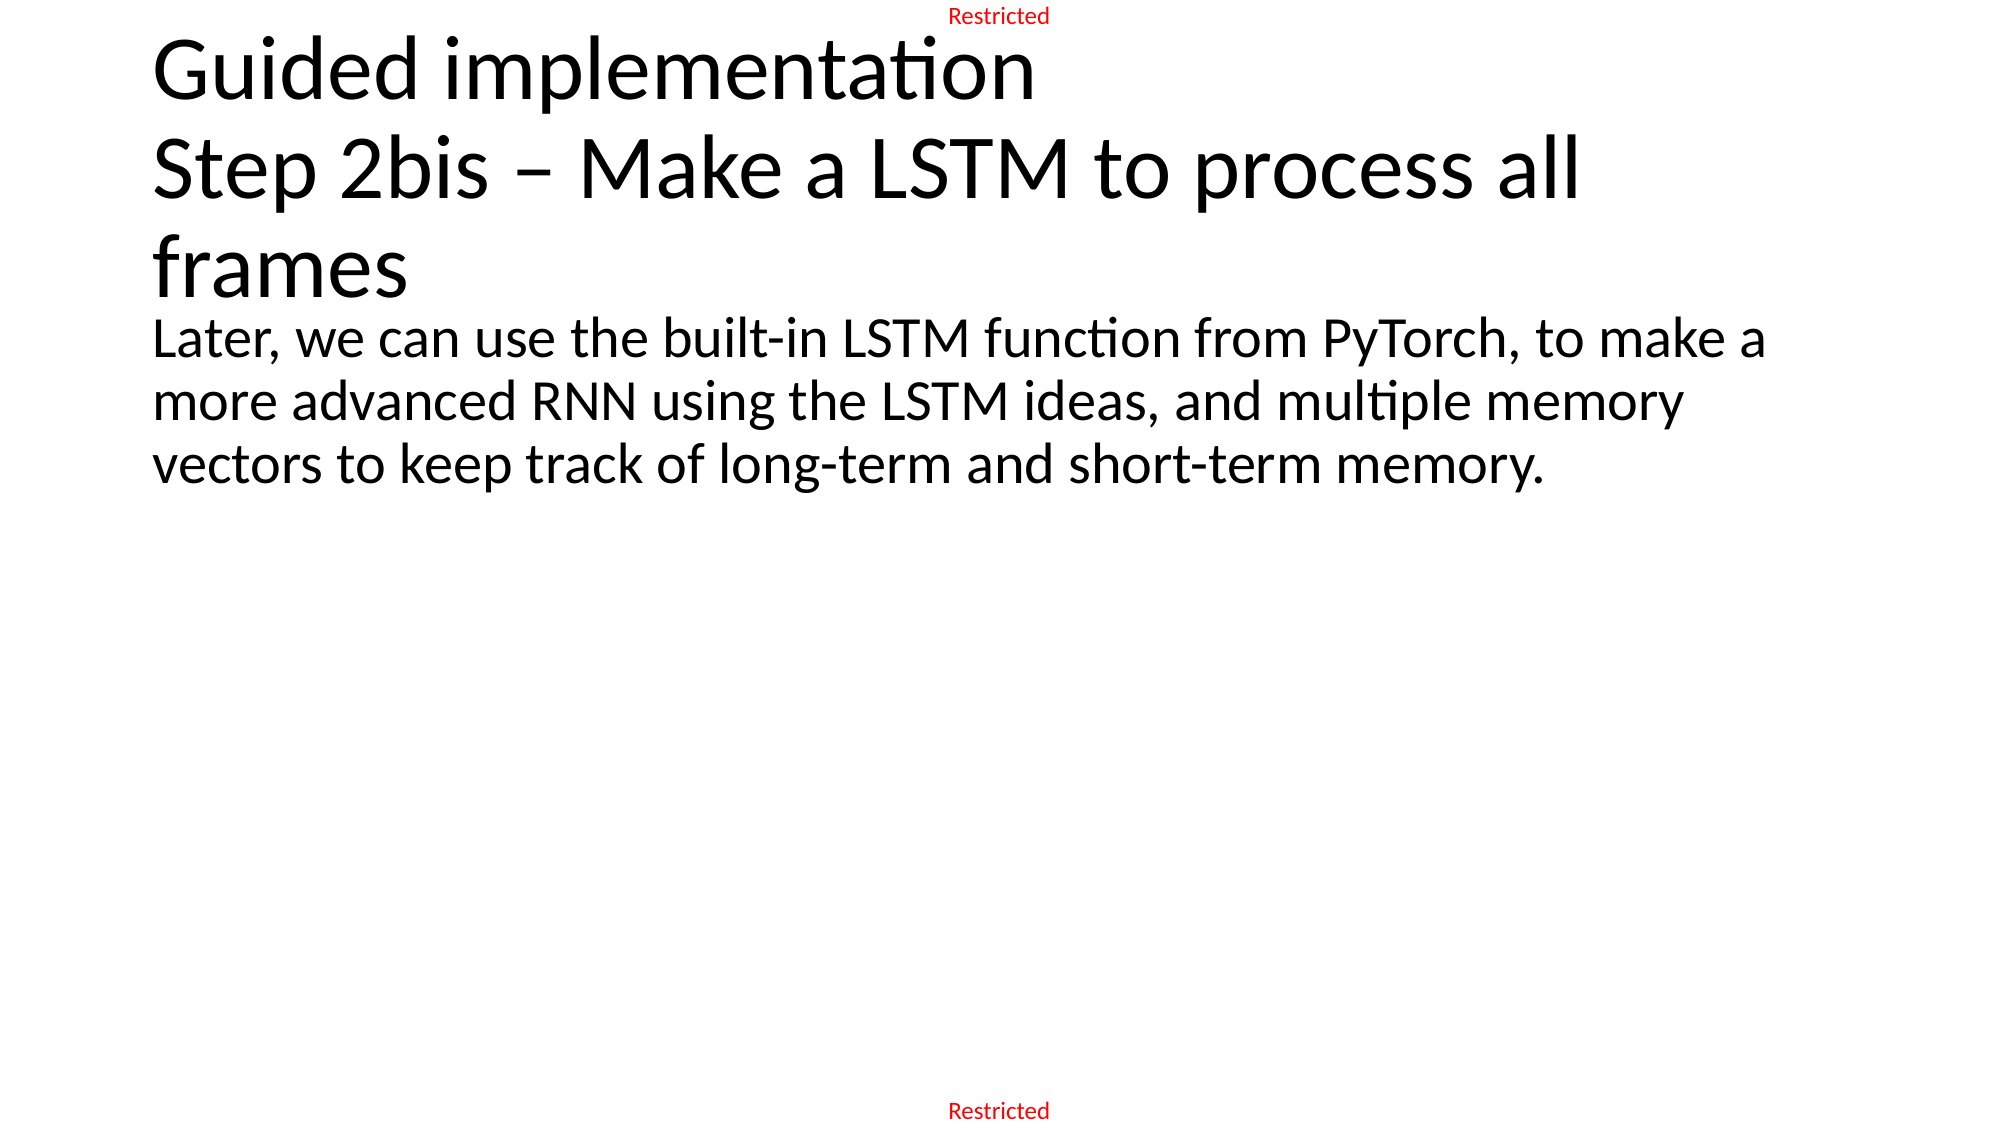

# Guided implementation Step 2bis – Make a LSTM to process all frames
Later, we can use the built-in LSTM function from PyTorch, to make a more advanced RNN using the LSTM ideas, and multiple memory vectors to keep track of long-term and short-term memory.